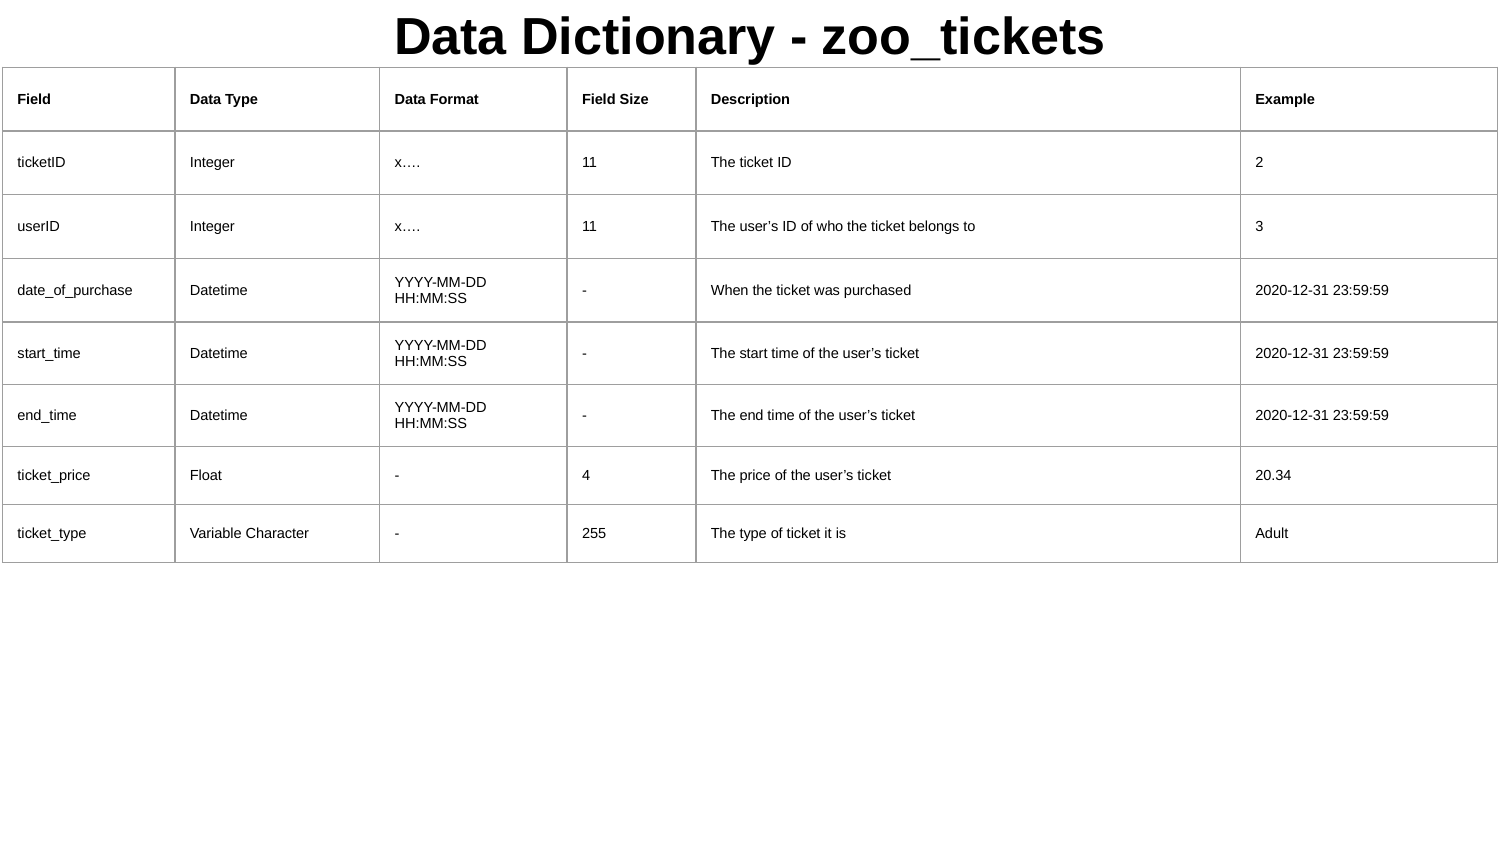

# Data Dictionary - zoo_tickets
| Field | Data Type | Data Format | Field Size | Description | Example |
| --- | --- | --- | --- | --- | --- |
| ticketID | Integer | x…. | 11 | The ticket ID | 2 |
| userID | Integer | x…. | 11 | The user’s ID of who the ticket belongs to | 3 |
| date\_of\_purchase | Datetime | YYYY-MM-DD HH:MM:SS | - | When the ticket was purchased | 2020-12-31 23:59:59 |
| start\_time | Datetime | YYYY-MM-DD HH:MM:SS | - | The start time of the user’s ticket | 2020-12-31 23:59:59 |
| end\_time | Datetime | YYYY-MM-DD HH:MM:SS | - | The end time of the user’s ticket | 2020-12-31 23:59:59 |
| ticket\_price | Float | - | 4 | The price of the user’s ticket | 20.34 |
| ticket\_type | Variable Character | - | 255 | The type of ticket it is | Adult |